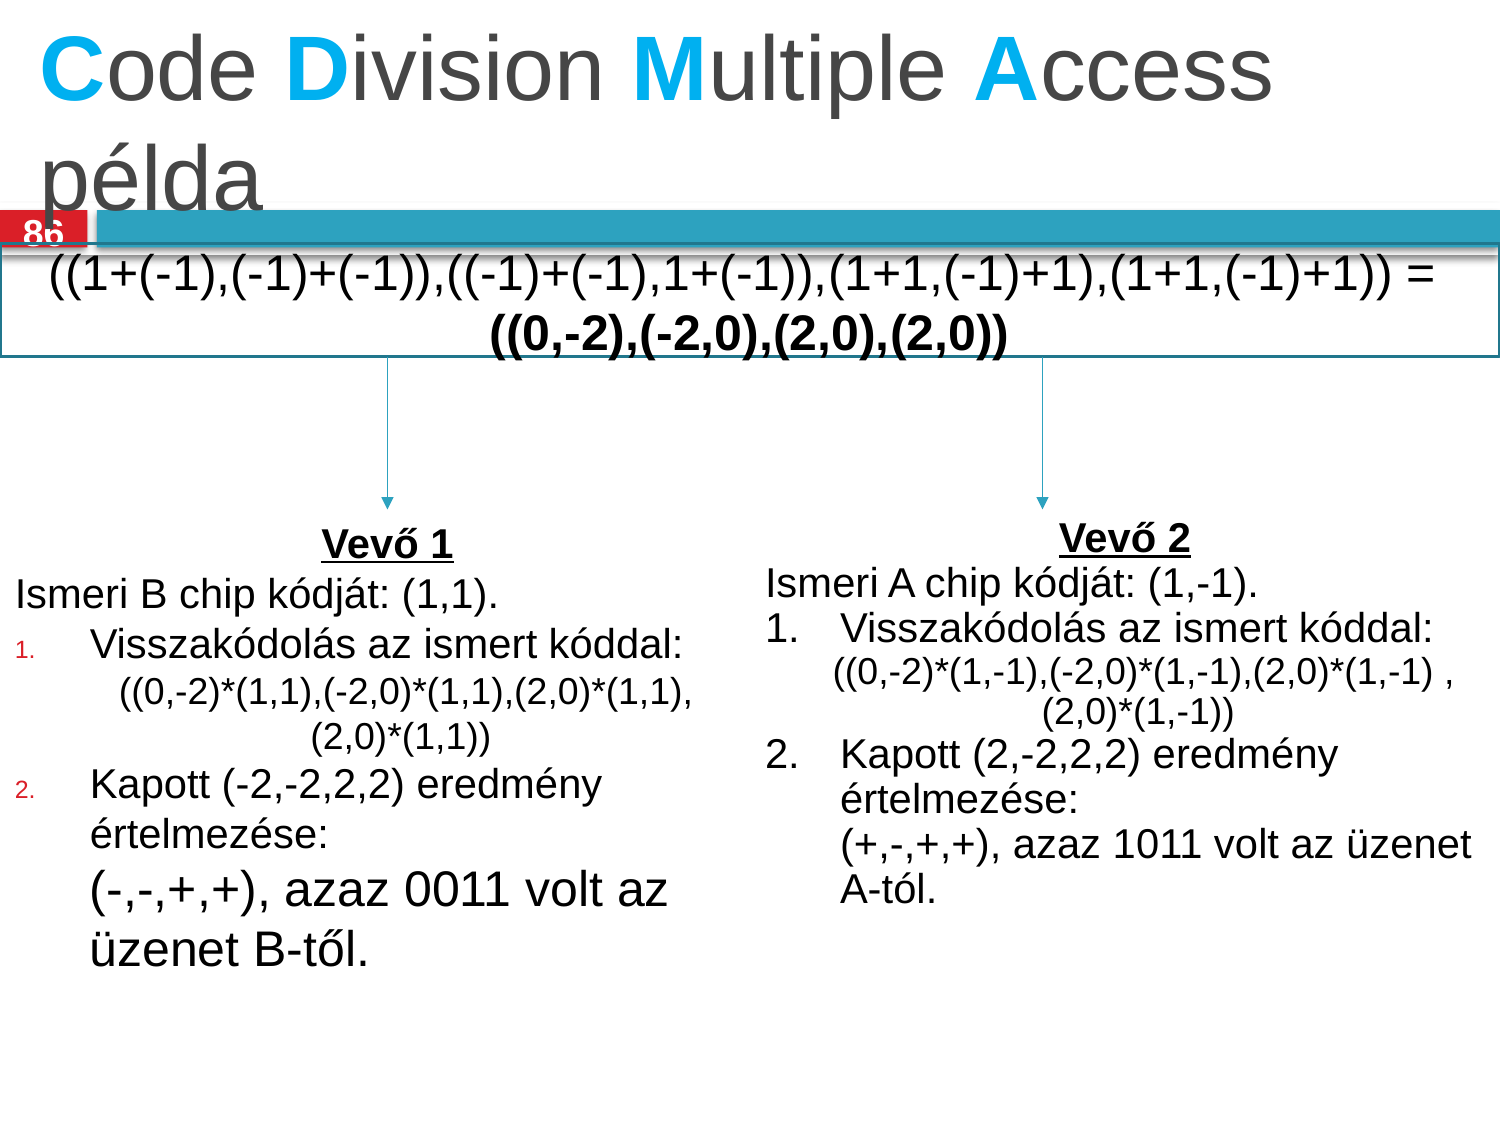

# Code Division Multiple Access példa
86
((1+(-1),(-1)+(-1)),((-1)+(-1),1+(-1)),(1+1,(-1)+1),(1+1,(-1)+1)) =
((0,-2),(-2,0),(2,0),(2,0))
Vevő 1
Ismeri B chip kódját: (1,1).
Visszakódolás az ismert kóddal:
((0,-2)*(1,1),(-2,0)*(1,1),(2,0)*(1,1),(2,0)*(1,1))
Kapott (-2,-2,2,2) eredmény értelmezése:
(-,-,+,+), azaz 0011 volt az üzenet B-től.

Vevő 2
Ismeri A chip kódját: (1,-1).
Visszakódolás az ismert kóddal:
((0,-2)*(1,-1),(-2,0)*(1,-1),(2,0)*(1,-1) ,(2,0)*(1,-1))
Kapott (2,-2,2,2) eredmény értelmezése:
(+,-,+,+), azaz 1011 volt az üzenet A-tól.